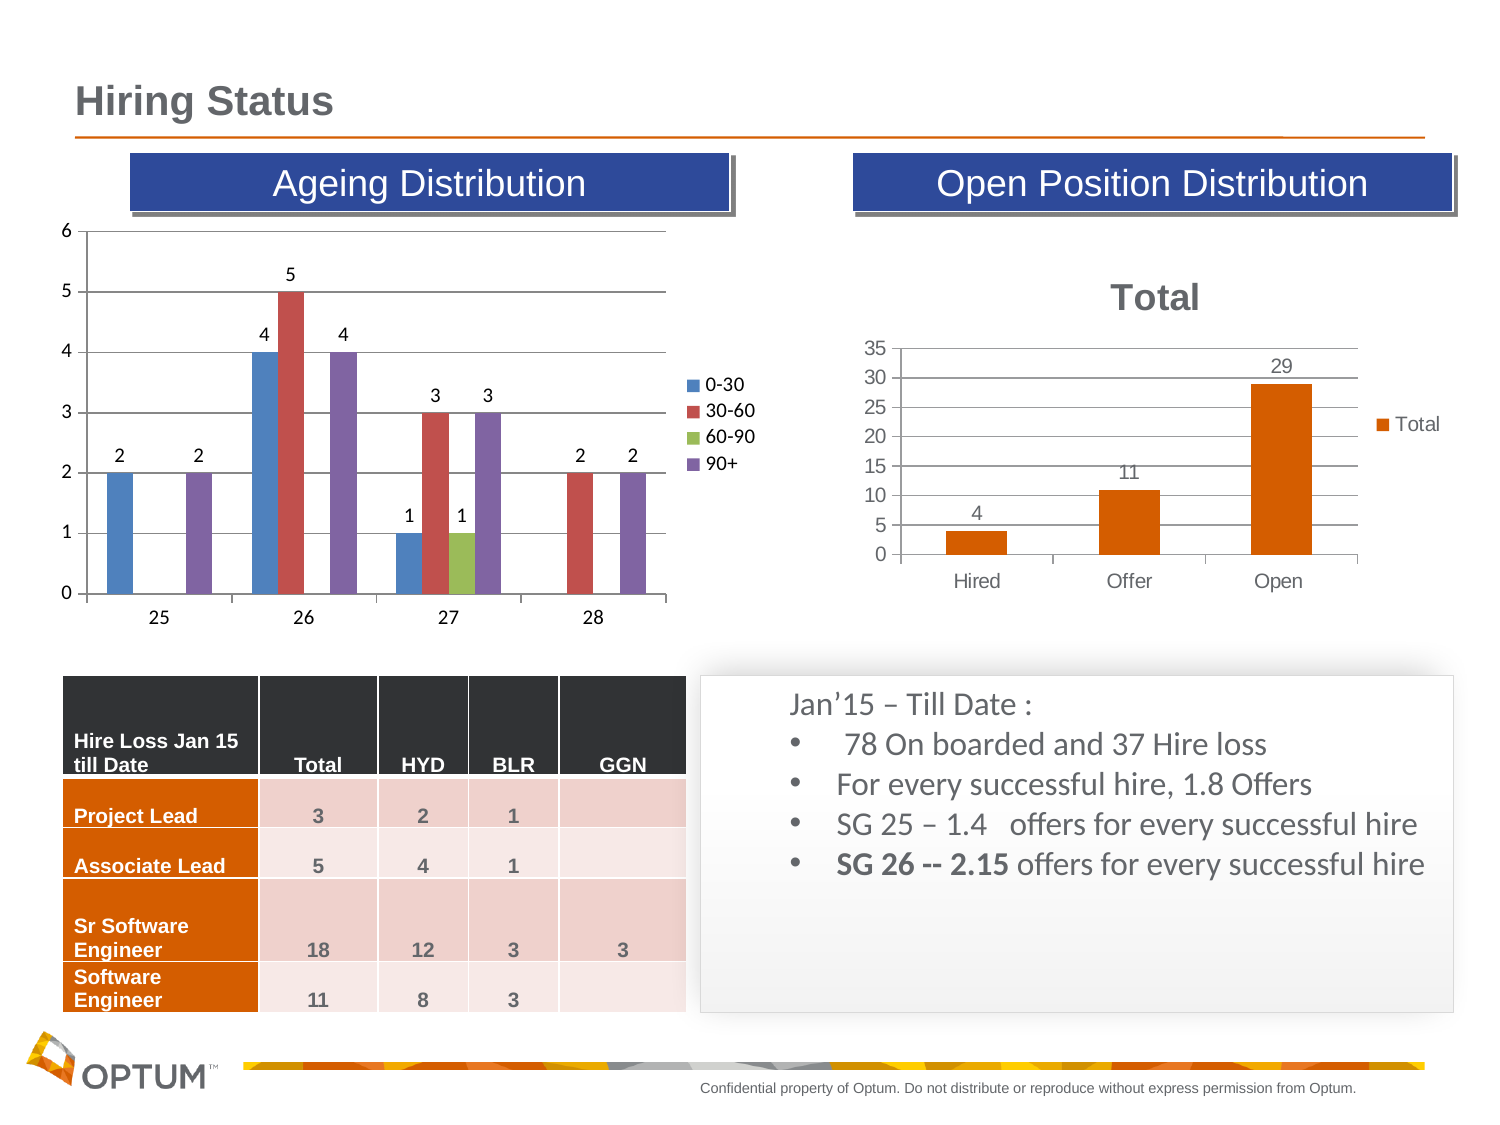

# Hiring Status
Ageing Distribution
Open Position Distribution

### Chart

| Category | 0-30 | 30-60 | 60-90 | 90+ |
|---|---|---|---|---|
| 25 | 2.0 | None | None | 2.0 |
| 26 | 4.0 | 5.0 | None | 4.0 |
| 27 | 1.0 | 3.0 | 1.0 | 3.0 |
| 28 | None | 2.0 | None | 2.0 |

### Chart:

| Category | Total |
|---|---|
| Hired | 4.0 |
| Offer | 11.0 |
| Open  | 29.0 |
| Hire Loss Jan 15 till Date | Total | HYD | BLR | GGN |
| --- | --- | --- | --- | --- |
| Project Lead | 3 | 2 | 1 |  |
| Associate Lead | 5 | 4 | 1 |  |
| Sr Software Engineer | 18 | 12 | 3 | 3 |
| Software Engineer | 11 | 8 | 3 |  |
Jan’15 – Till Date :
 78 On boarded and 37 Hire loss
For every successful hire, 1.8 Offers
SG 25 – 1.4   offers for every successful hire
SG 26 -- 2.15 offers for every successful hire